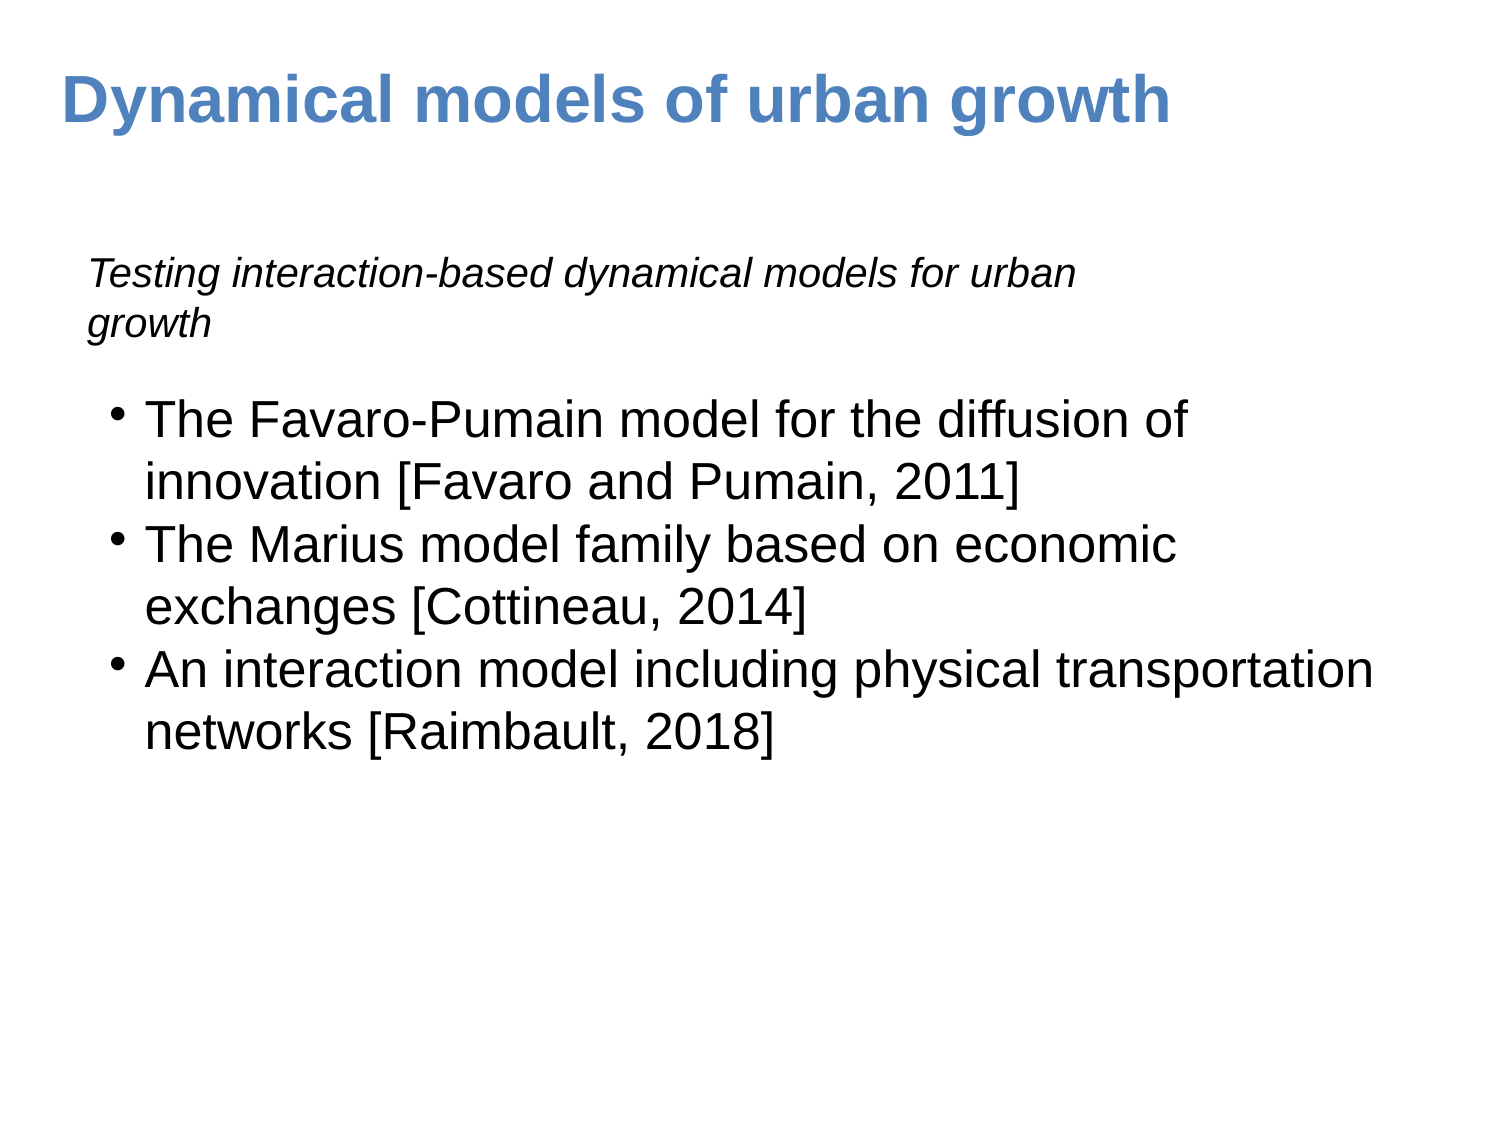

Dynamical models of urban growth
Testing interaction-based dynamical models for urban growth
The Favaro-Pumain model for the diffusion of innovation [Favaro and Pumain, 2011]
The Marius model family based on economic exchanges [Cottineau, 2014]
An interaction model including physical transportation networks [Raimbault, 2018]